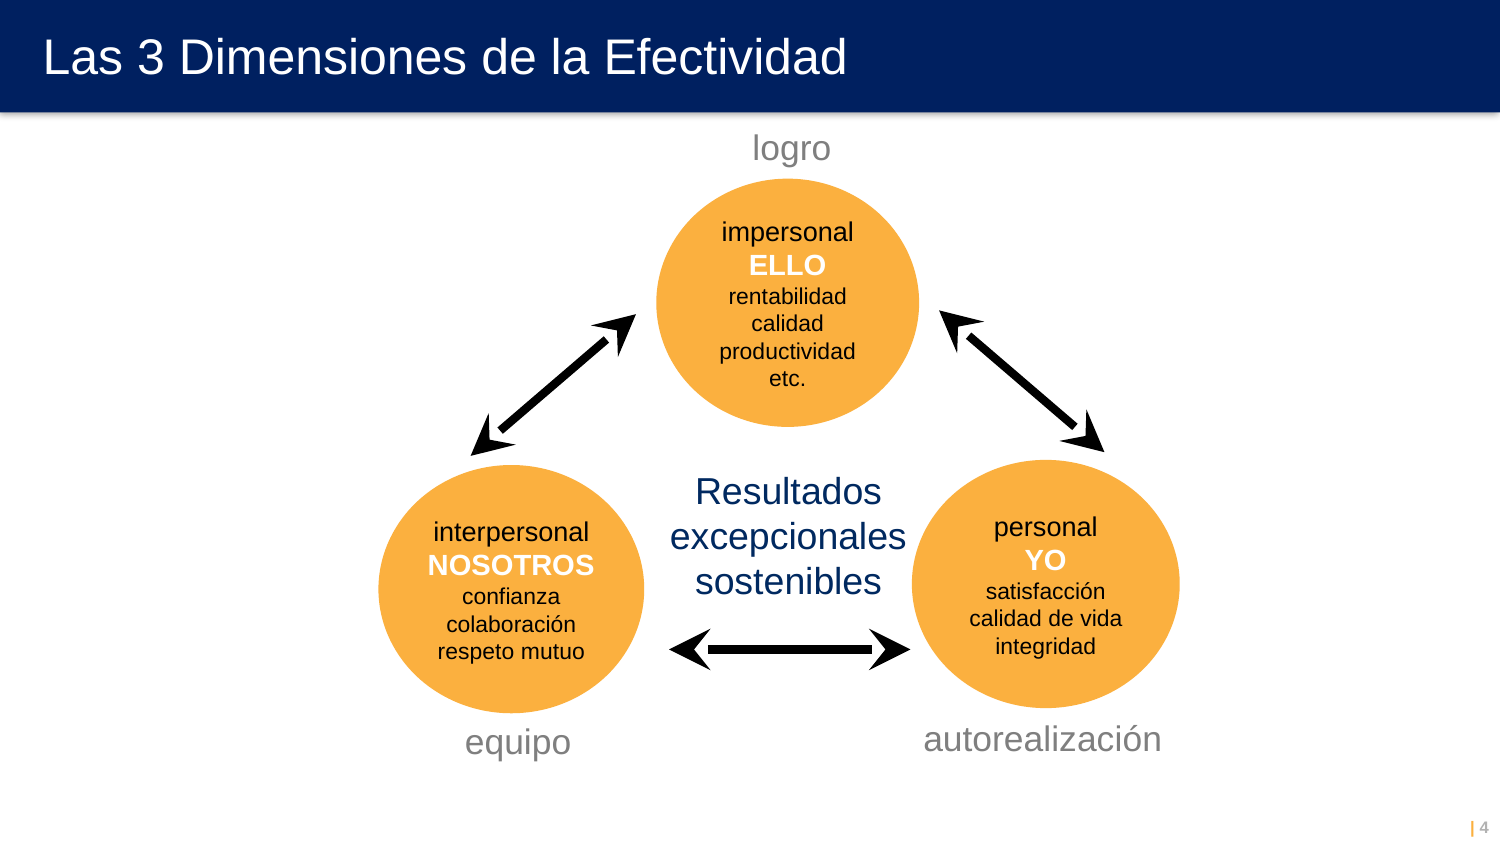

Las 3 Dimensiones de la Efectividad
logro
impersonal
ELLO
rentabilidad
calidad
productividad
etc.
personal
YO
satisfacción
calidad de vida
integridad
autorealización
Resultados excepcionales sostenibles
interpersonal
NOSOTROS
confianza
colaboración
respeto mutuo
equipo
| 4